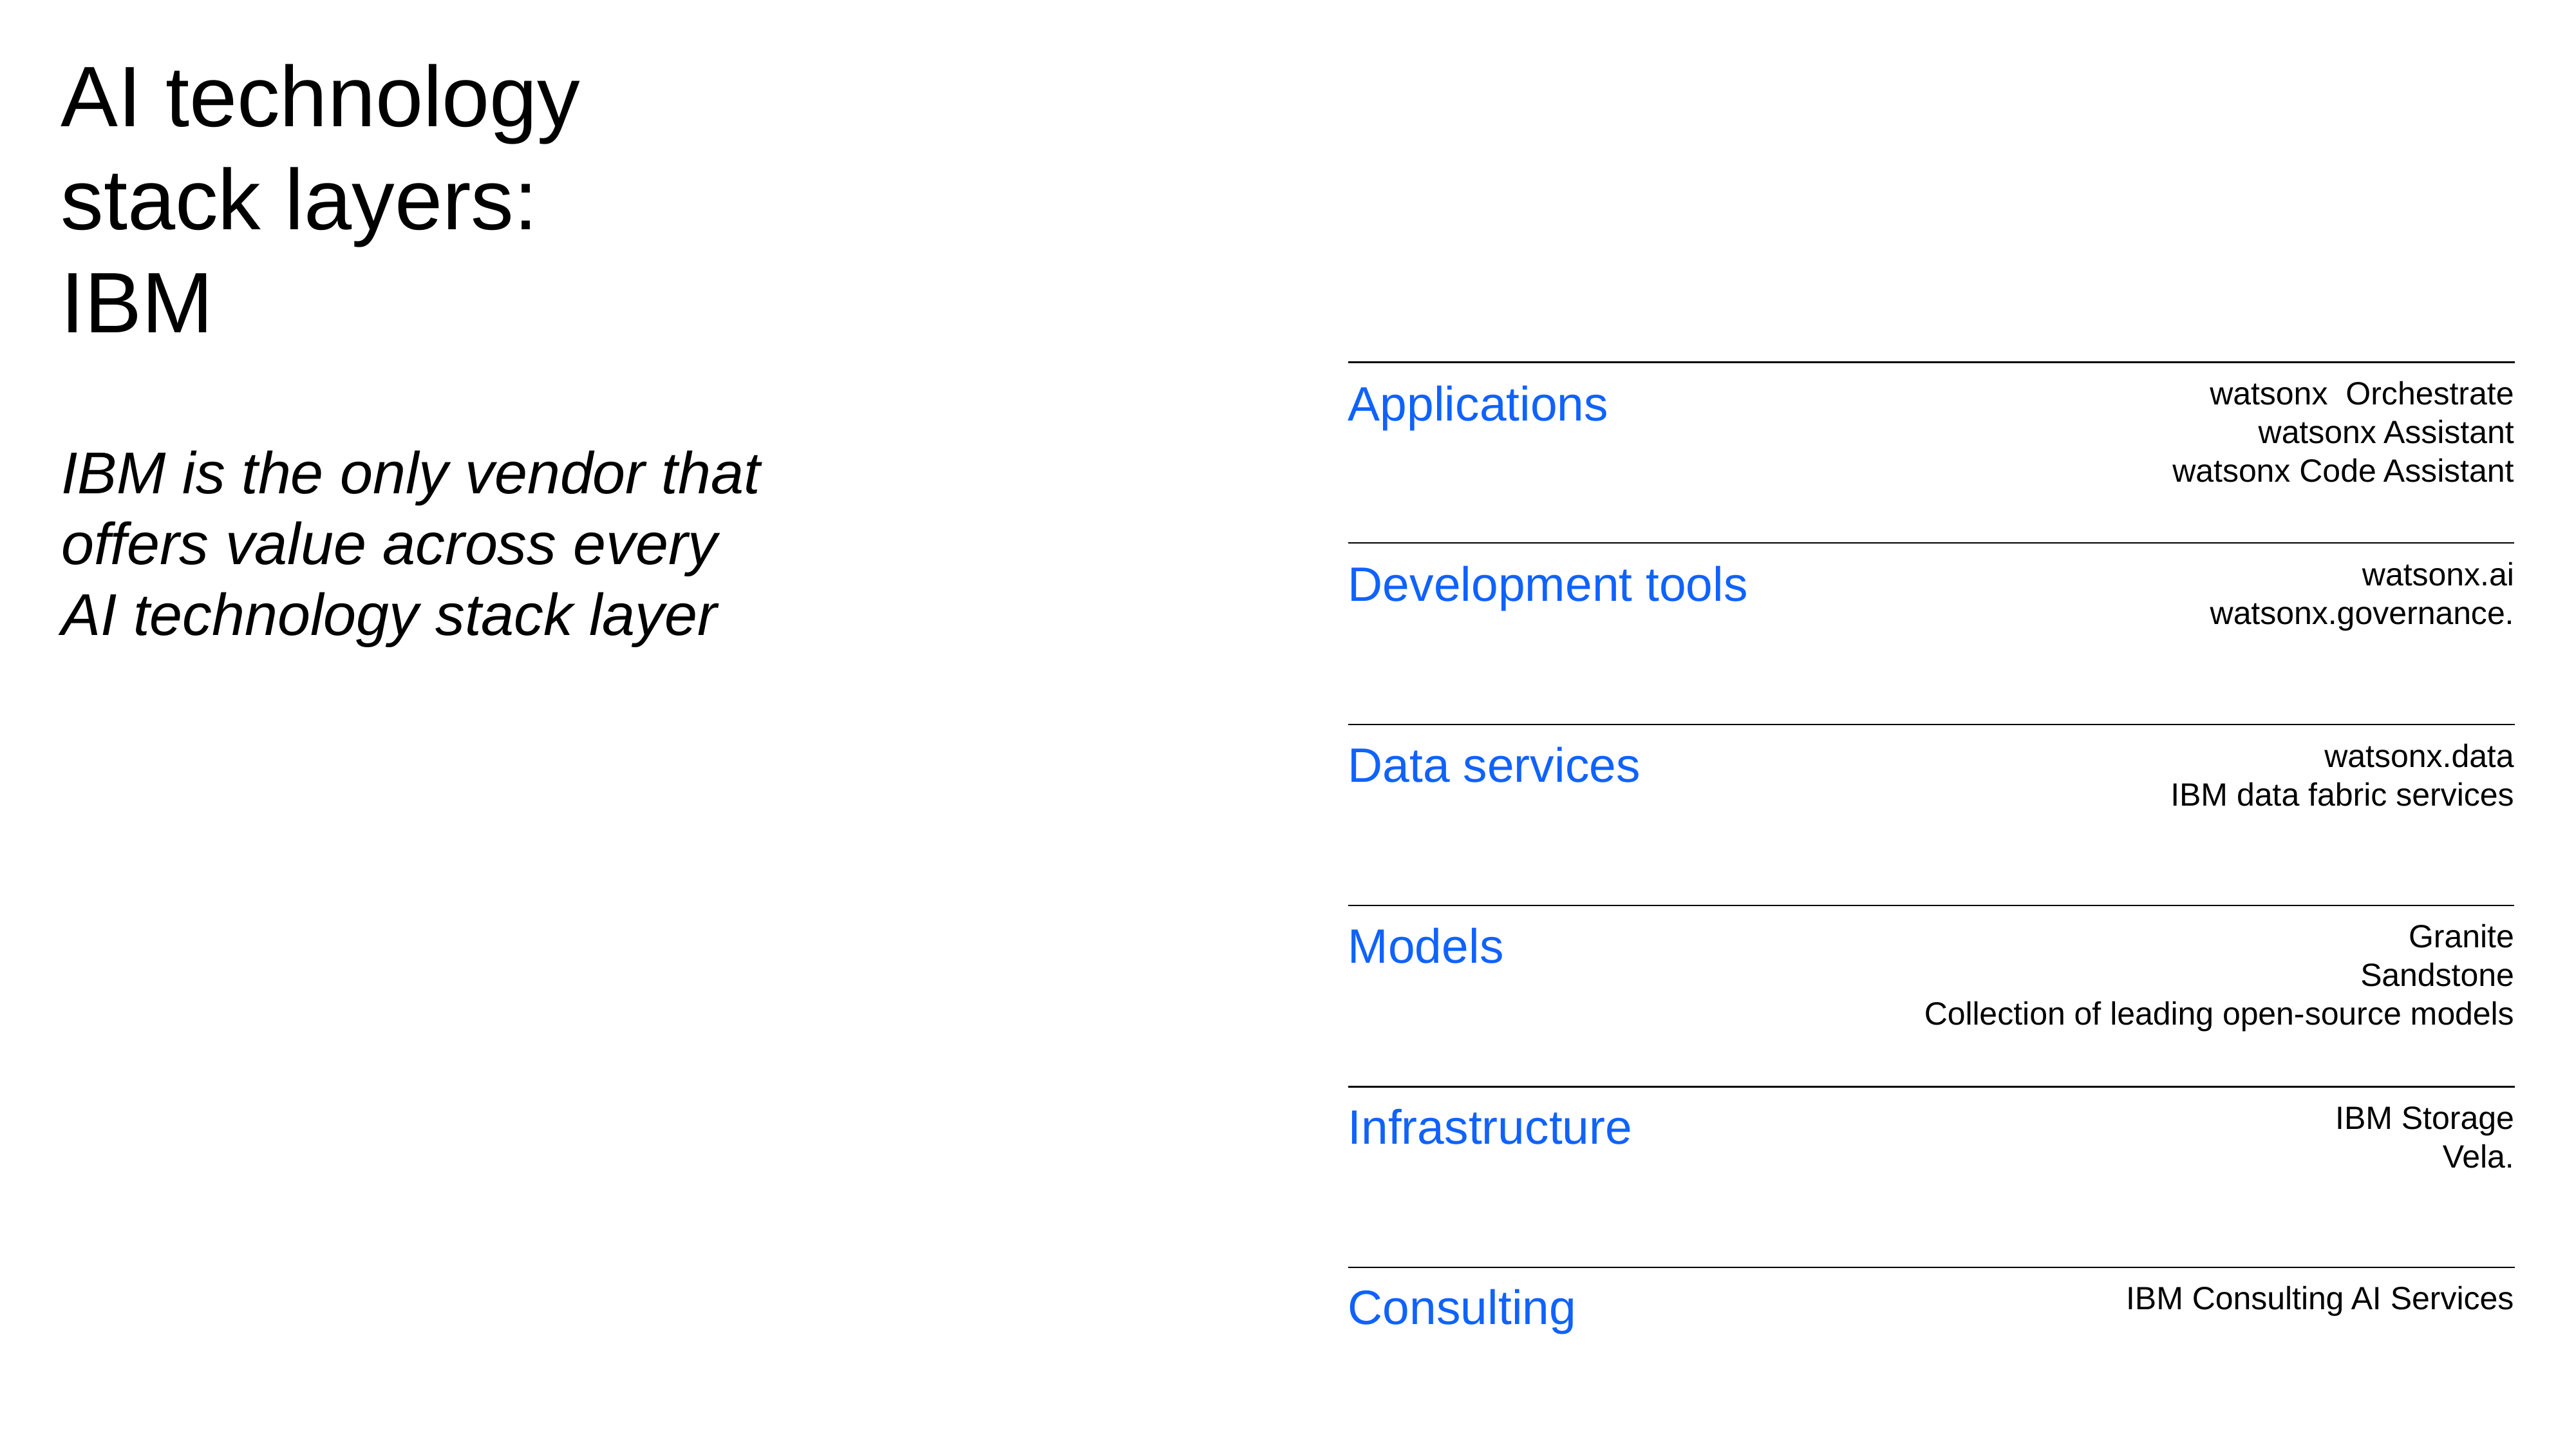

# AI technology stack layers: IBM
Applications
watsonx  Orchestrate
watsonx Assistant
watsonx Code Assistant
IBM is the only vendor that offers value across every AI technology stack layer
Development tools
watsonx.ai
watsonx.governance.
Data services
watsonx.data
IBM data fabric services
Models
Granite
Sandstone
Collection of leading open-source models
Infrastructure
IBM Storage
Vela.
Consulting
IBM Consulting AI Services